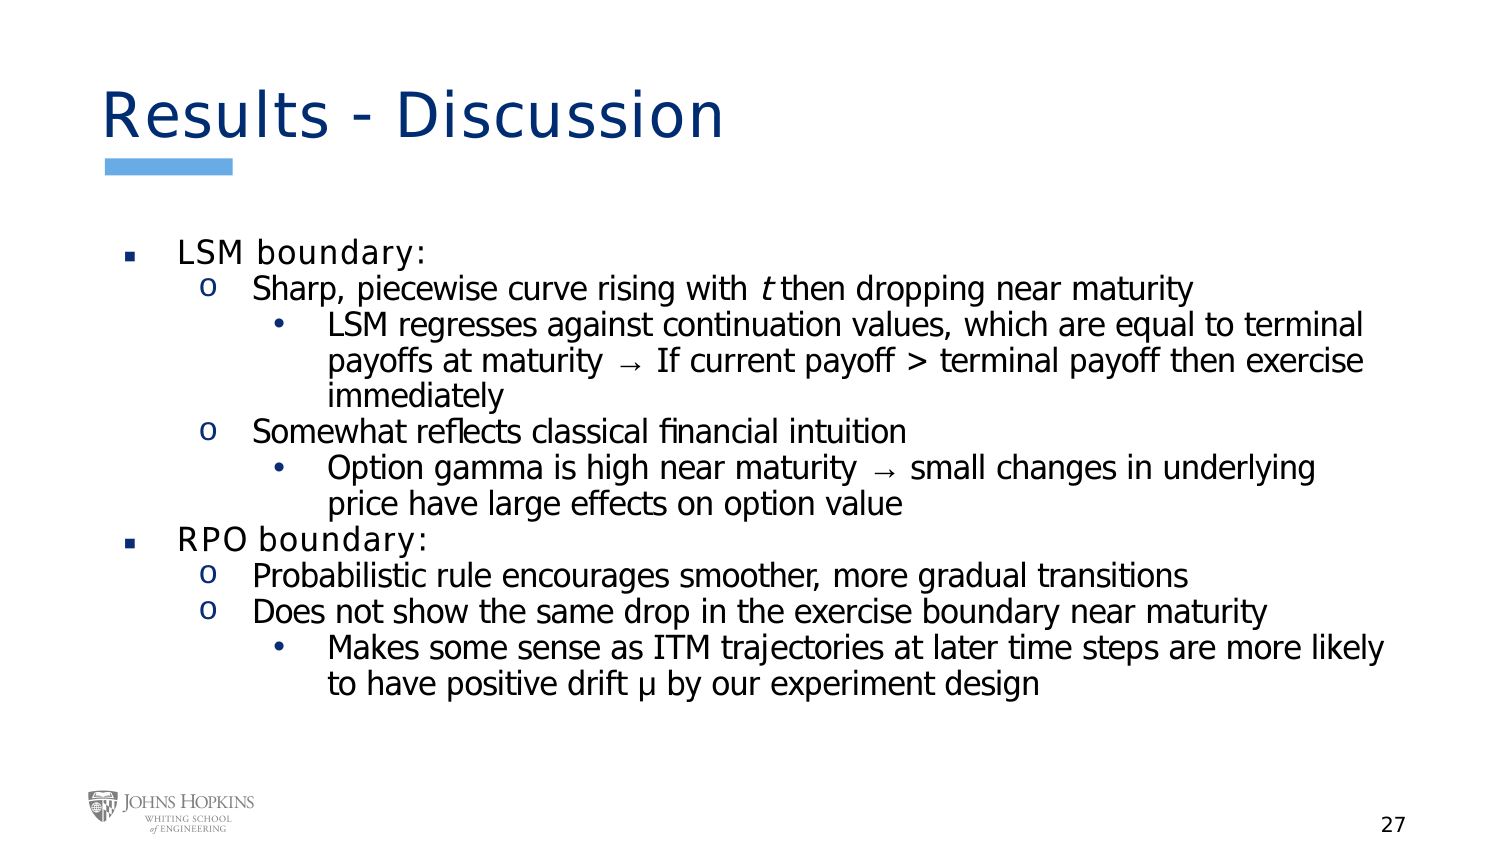

# Results - Discussion
LSM boundary:
Sharp, piecewise curve rising with t then dropping near maturity
LSM regresses against continuation values, which are equal to terminal payoffs at maturity → If current payoff > terminal payoff then exercise immediately
Somewhat reflects classical financial intuition
Option gamma is high near maturity → small changes in underlying price have large effects on option value
RPO boundary:
Probabilistic rule encourages smoother, more gradual transitions
Does not show the same drop in the exercise boundary near maturity
Makes some sense as ITM trajectories at later time steps are more likely to have positive drift μ by our experiment design